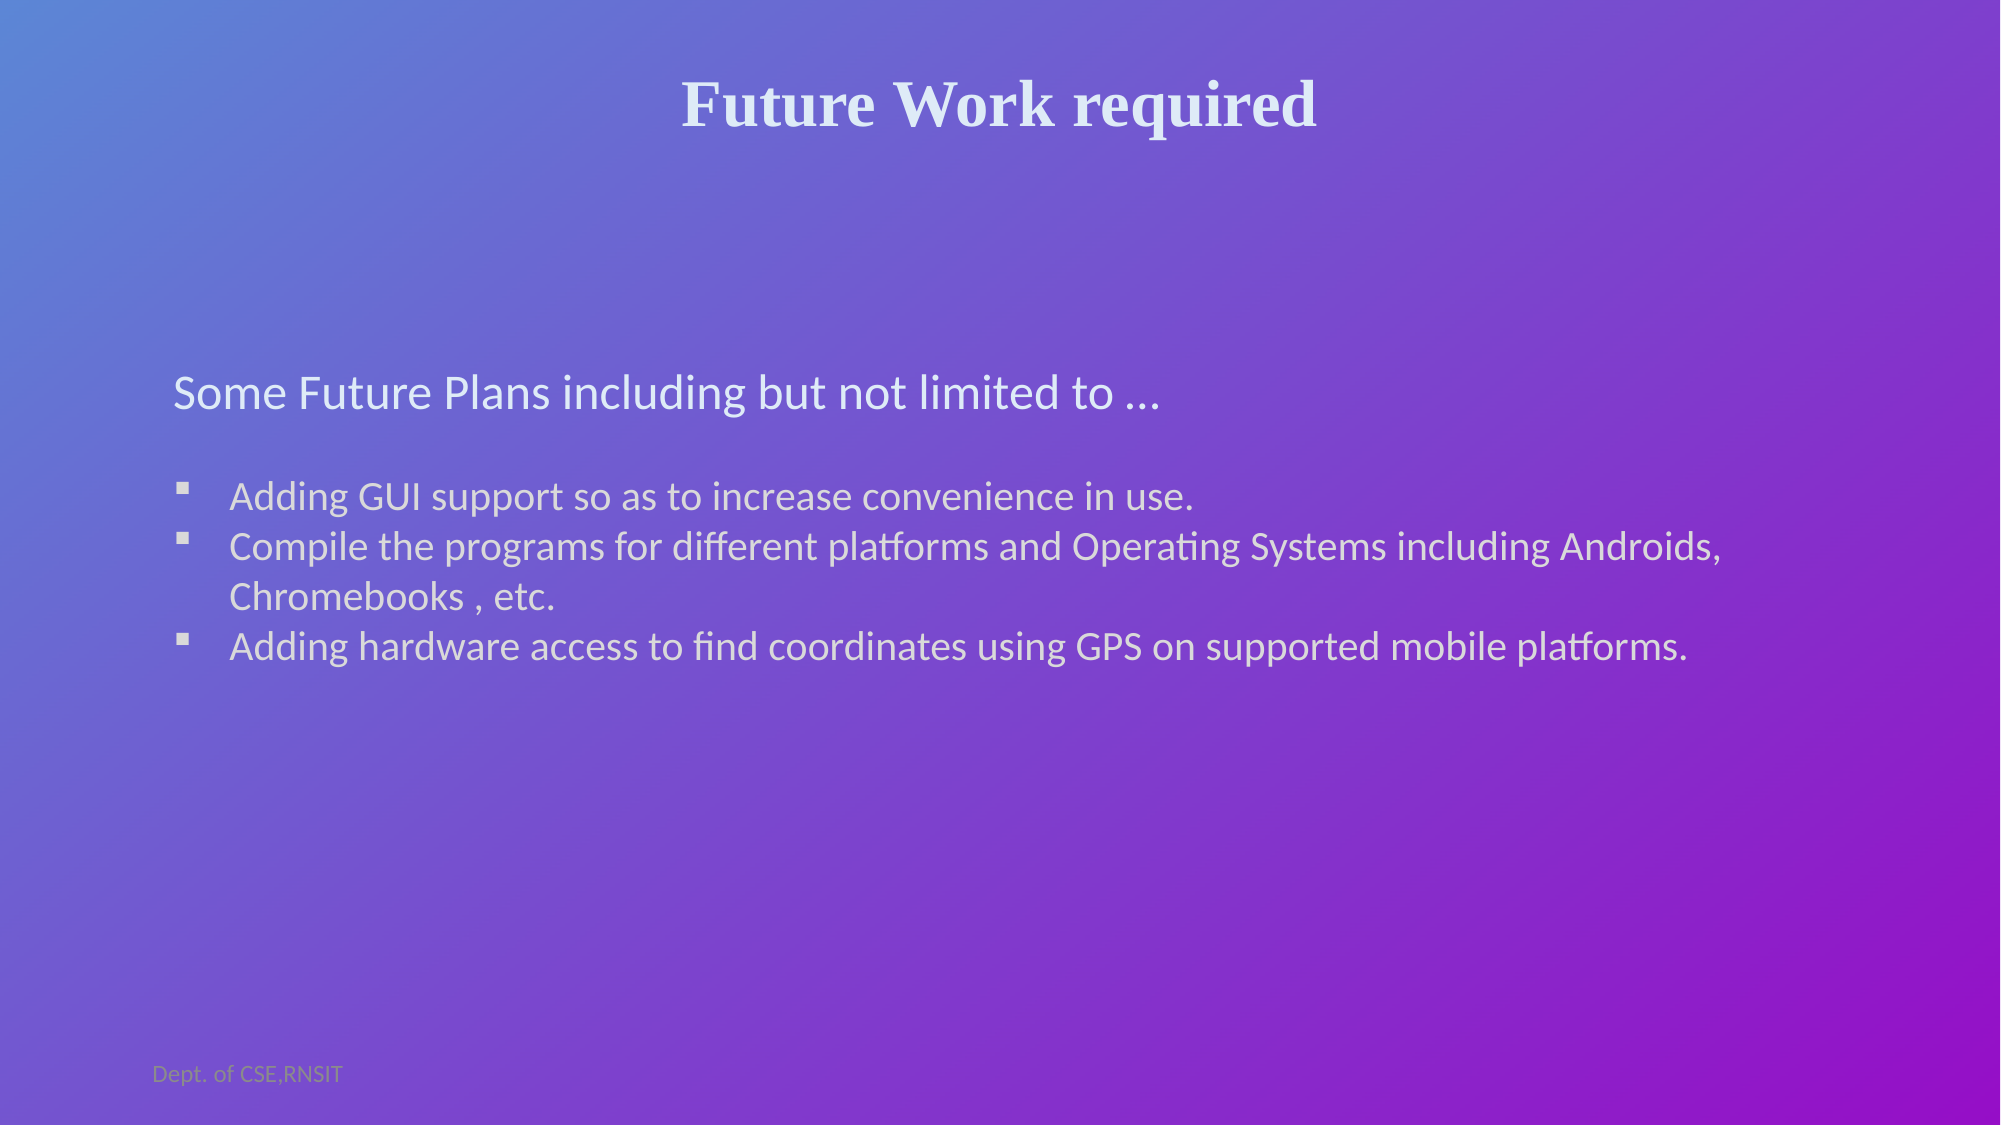

# Future Work required
Some Future Plans including but not limited to …

Adding GUI support so as to increase convenience in use.
Compile the programs for different platforms and Operating Systems including Androids, Chromebooks , etc.
Adding hardware access to find coordinates using GPS on supported mobile platforms.
Dept. of CSE,RNSIT
2019 - 20
20